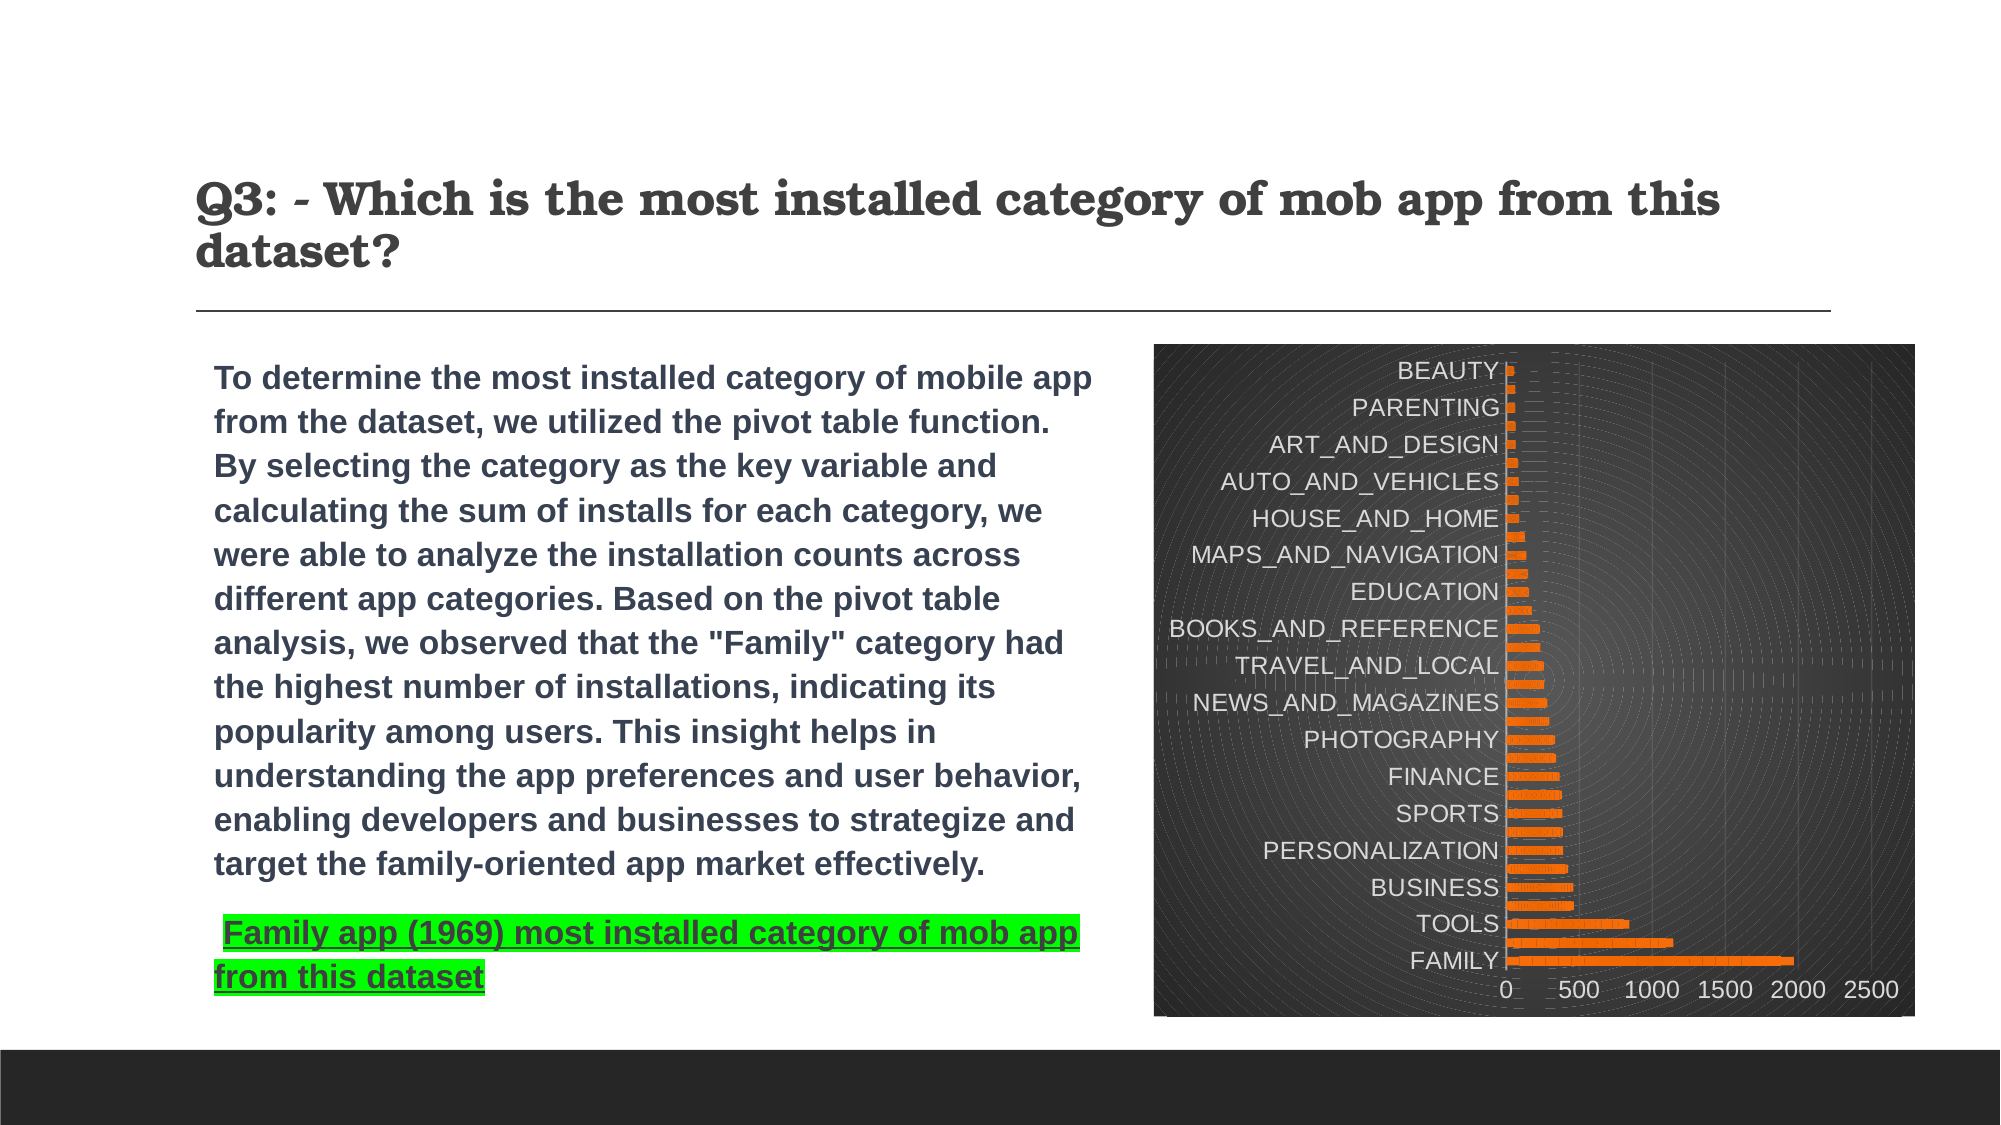

# Q3: - Which is the most installed category of mob app from this dataset?
To determine the most installed category of mobile app from the dataset, we utilized the pivot table function. By selecting the category as the key variable and calculating the sum of installs for each category, we were able to analyze the installation counts across different app categories. Based on the pivot table analysis, we observed that the "Family" category had the highest number of installations, indicating its popularity among users. This insight helps in understanding the app preferences and user behavior, enabling developers and businesses to strategize and target the family-oriented app market effectively.
 Family app (1969) most installed category of mob app from this dataset

### Chart

| Category | Total |
|---|---|
| FAMILY | 1969.0 |
| GAME | 1144.0 |
| TOOLS | 843.0 |
| MEDICAL | 463.0 |
| BUSINESS | 459.0 |
| PRODUCTIVITY | 424.0 |
| PERSONALIZATION | 390.0 |
| COMMUNICATION | 387.0 |
| SPORTS | 384.0 |
| LIFESTYLE | 381.0 |
| FINANCE | 365.0 |
| HEALTH_AND_FITNESS | 341.0 |
| PHOTOGRAPHY | 335.0 |
| SOCIAL | 295.0 |
| NEWS_AND_MAGAZINES | 282.0 |
| SHOPPING | 260.0 |
| TRAVEL_AND_LOCAL | 258.0 |
| DATING | 234.0 |
| BOOKS_AND_REFERENCE | 231.0 |
| VIDEO_PLAYERS | 175.0 |
| EDUCATION | 156.0 |
| ENTERTAINMENT | 149.0 |
| MAPS_AND_NAVIGATION | 137.0 |
| FOOD_AND_DRINK | 127.0 |
| HOUSE_AND_HOME | 88.0 |
| LIBRARIES_AND_DEMO | 85.0 |
| AUTO_AND_VEHICLES | 85.0 |
| WEATHER | 81.0 |
| ART_AND_DESIGN | 64.0 |
| EVENTS | 64.0 |
| PARENTING | 60.0 |
| COMICS | 60.0 |
| BEAUTY | 53.0 |